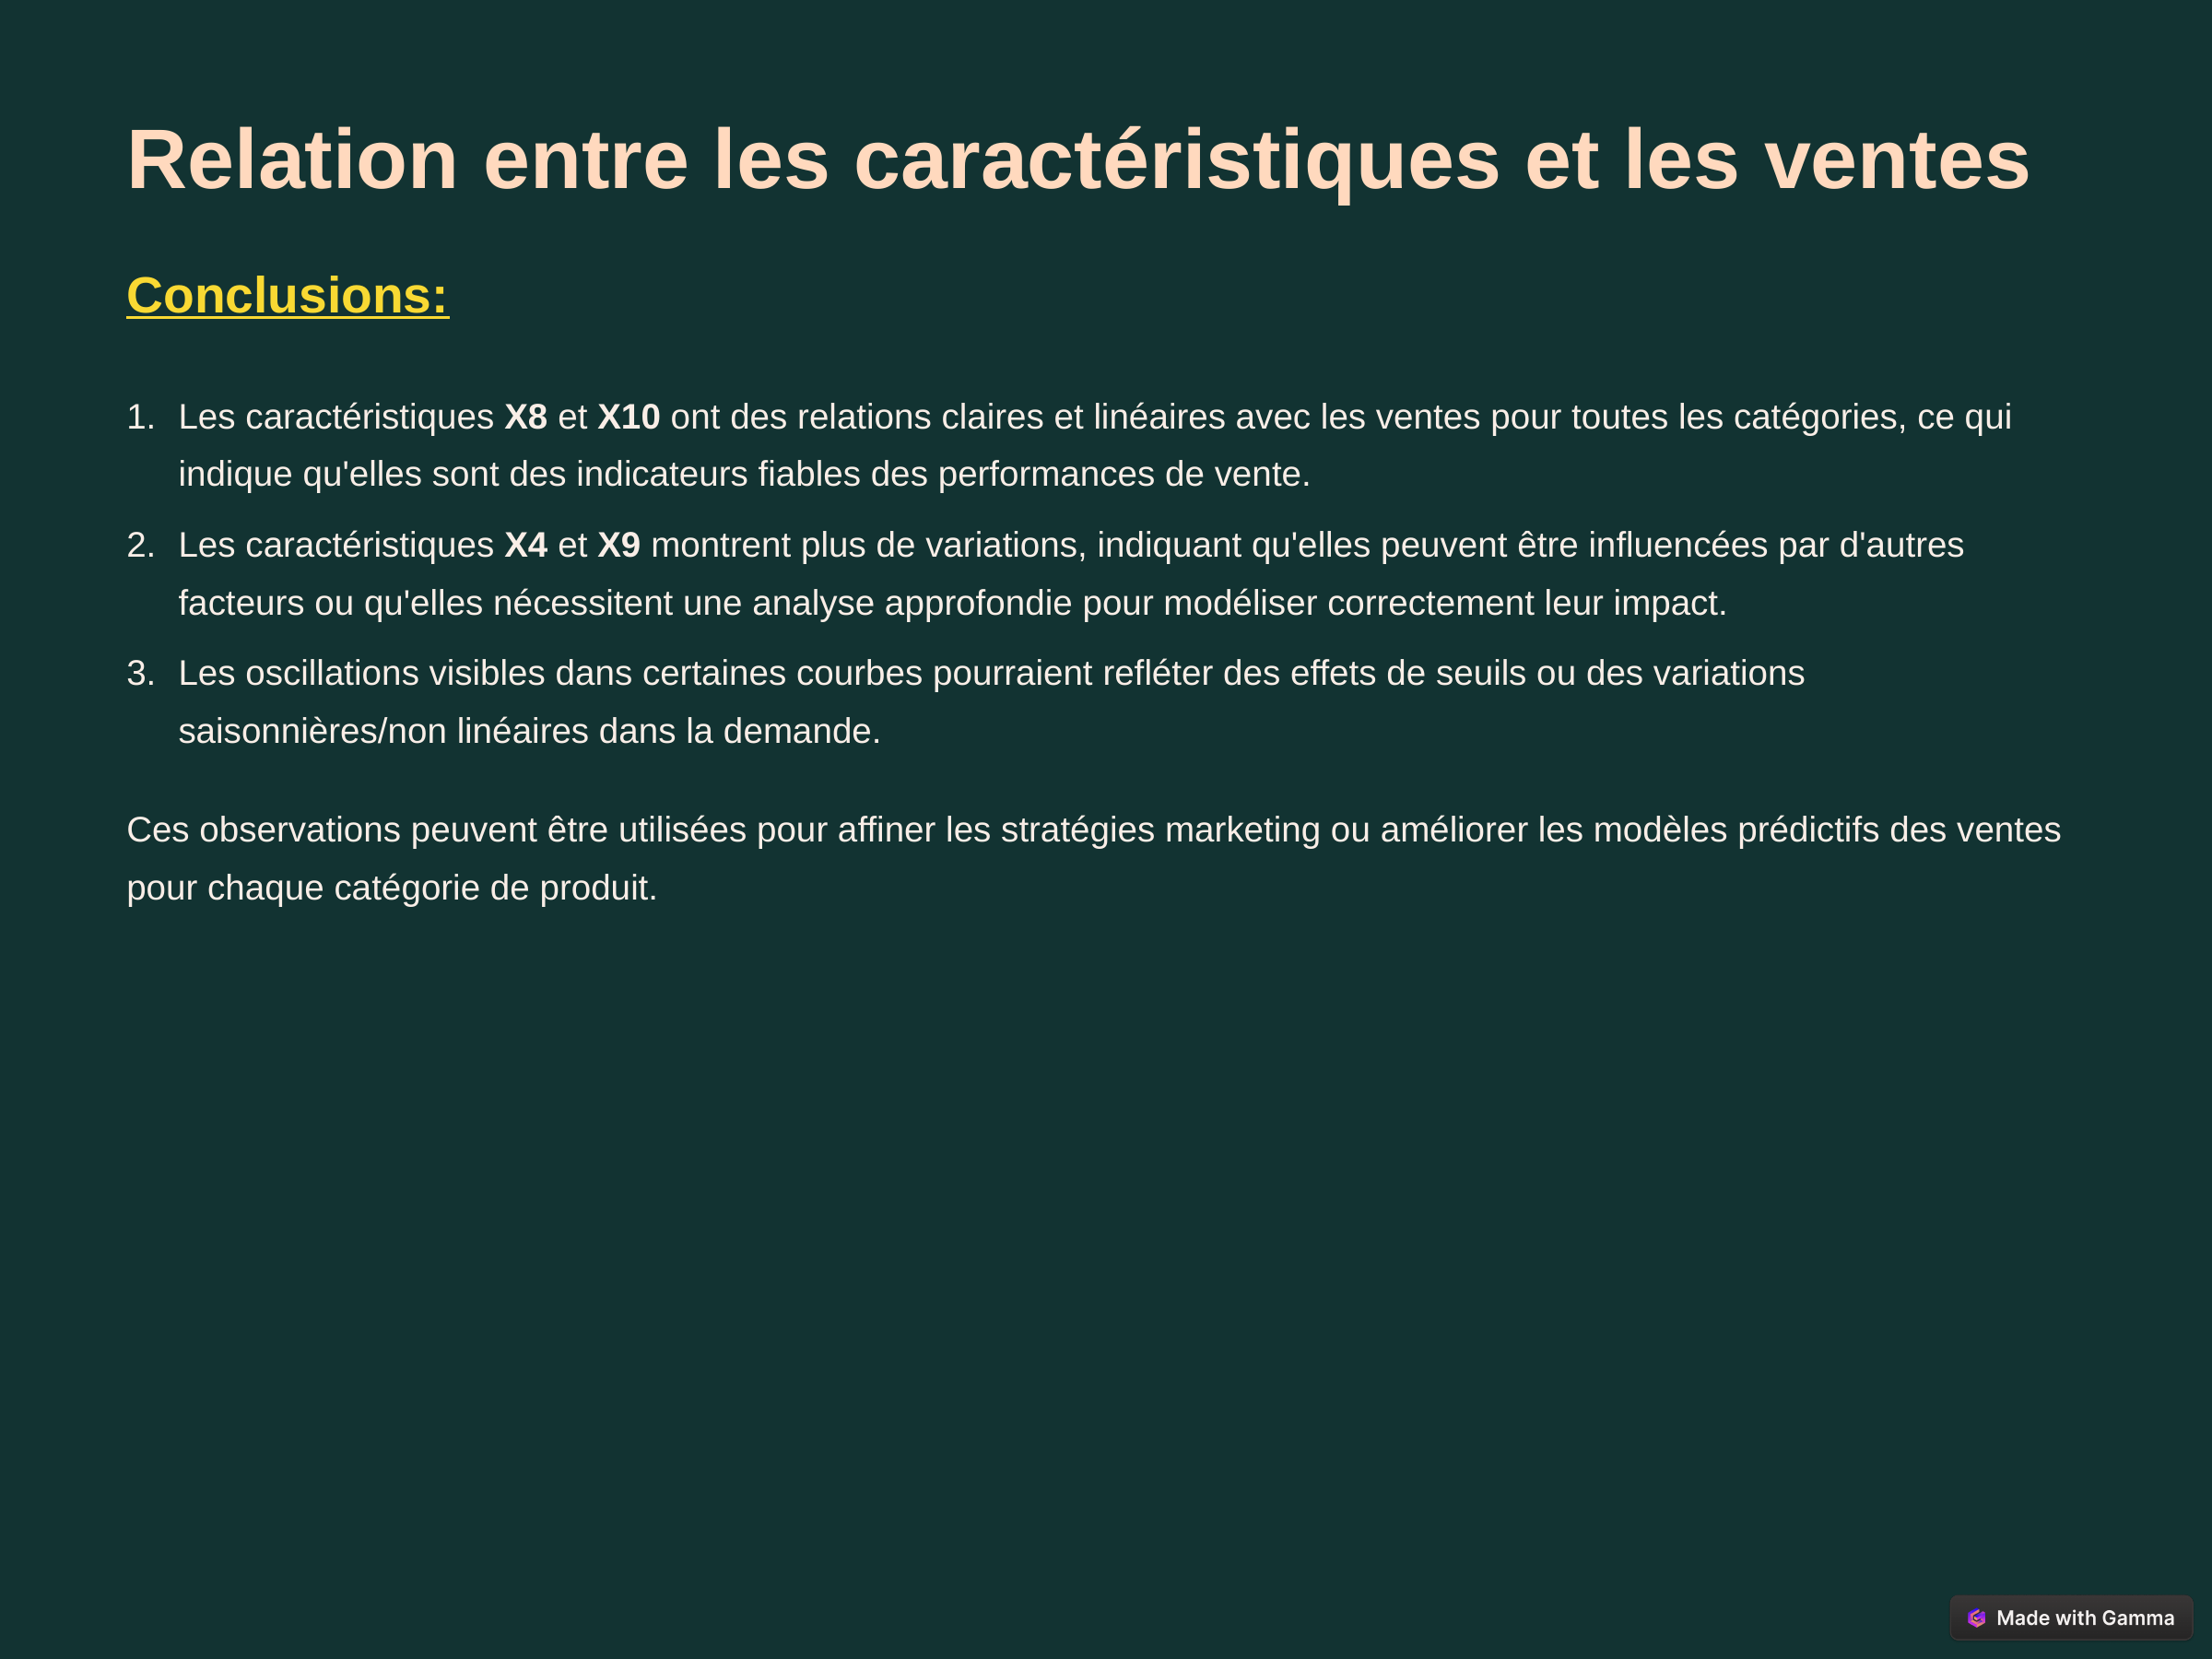

Relation entre les caractéristiques et les ventes
Conclusions:
Les caractéristiques X8 et X10 ont des relations claires et linéaires avec les ventes pour toutes les catégories, ce qui indique qu'elles sont des indicateurs fiables des performances de vente.
Les caractéristiques X4 et X9 montrent plus de variations, indiquant qu'elles peuvent être influencées par d'autres facteurs ou qu'elles nécessitent une analyse approfondie pour modéliser correctement leur impact.
Les oscillations visibles dans certaines courbes pourraient refléter des effets de seuils ou des variations saisonnières/non linéaires dans la demande.
Ces observations peuvent être utilisées pour affiner les stratégies marketing ou améliorer les modèles prédictifs des ventes pour chaque catégorie de produit.